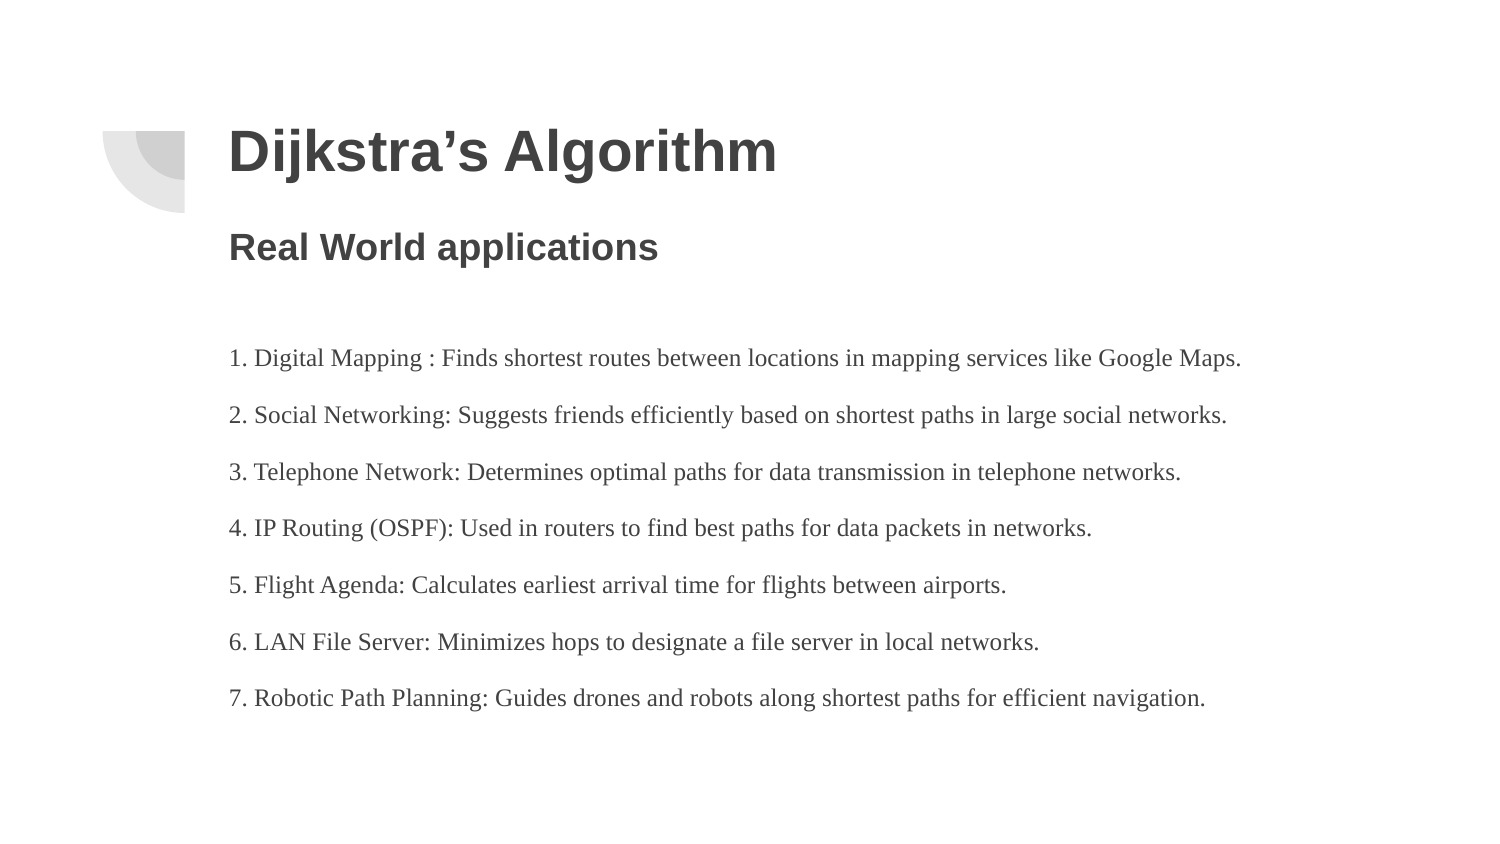

Dijkstra’s Algorithm
# Real World applications

1. Digital Mapping : Finds shortest routes between locations in mapping services like Google Maps.
2. Social Networking: Suggests friends efficiently based on shortest paths in large social networks.
3. Telephone Network: Determines optimal paths for data transmission in telephone networks.
4. IP Routing (OSPF): Used in routers to find best paths for data packets in networks.
5. Flight Agenda: Calculates earliest arrival time for flights between airports.
6. LAN File Server: Minimizes hops to designate a file server in local networks.
7. Robotic Path Planning: Guides drones and robots along shortest paths for efficient navigation.